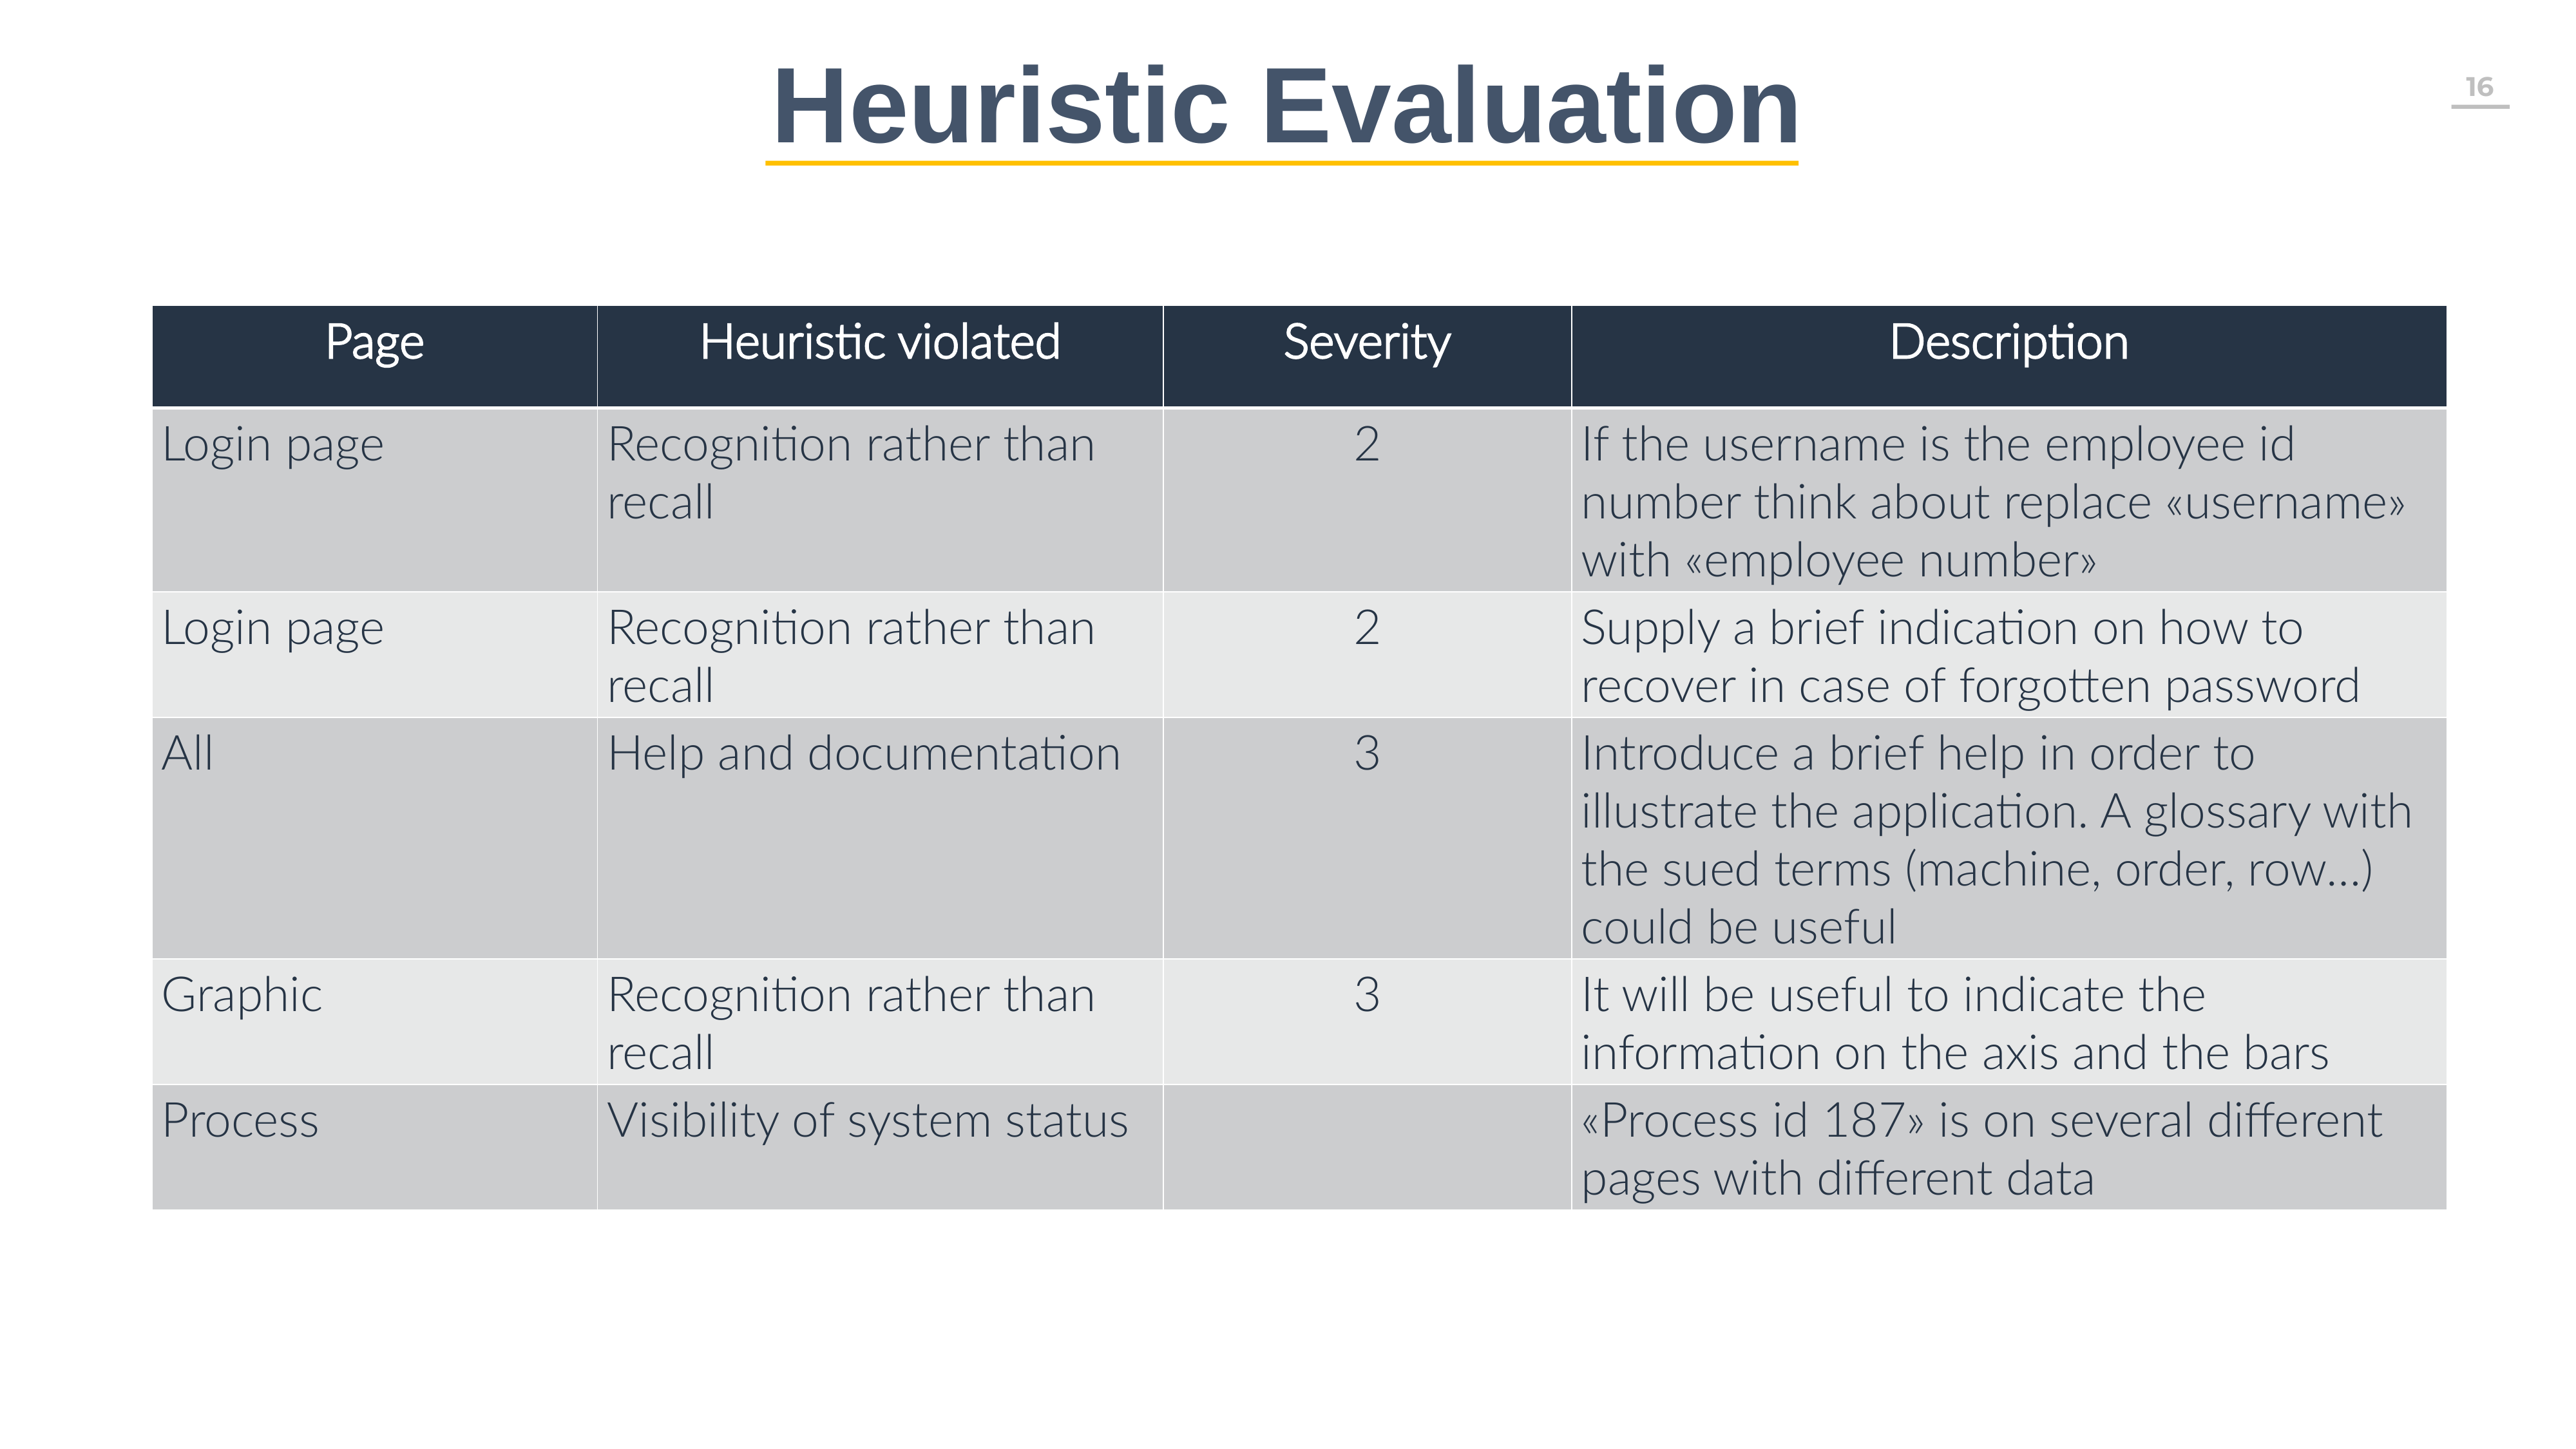

Heuristic Evaluation

| Page | Heuristic violated | Severity | Description |
| --- | --- | --- | --- |
| Login page | Recognition rather than recall | 2 | If the username is the employee id number think about replace «username» with «employee number» |
| Login page | Recognition rather than recall | 2 | Supply a brief indication on how to recover in case of forgotten password |
| All | Help and documentation | 3 | Introduce a brief help in order to illustrate the application. A glossary with the sued terms (machine, order, row…) could be useful |
| Graphic | Recognition rather than recall | 3 | It will be useful to indicate the information on the axis and the bars |
| Process | Visibility of system status |  | «Process id 187» is on several different pages with different data |